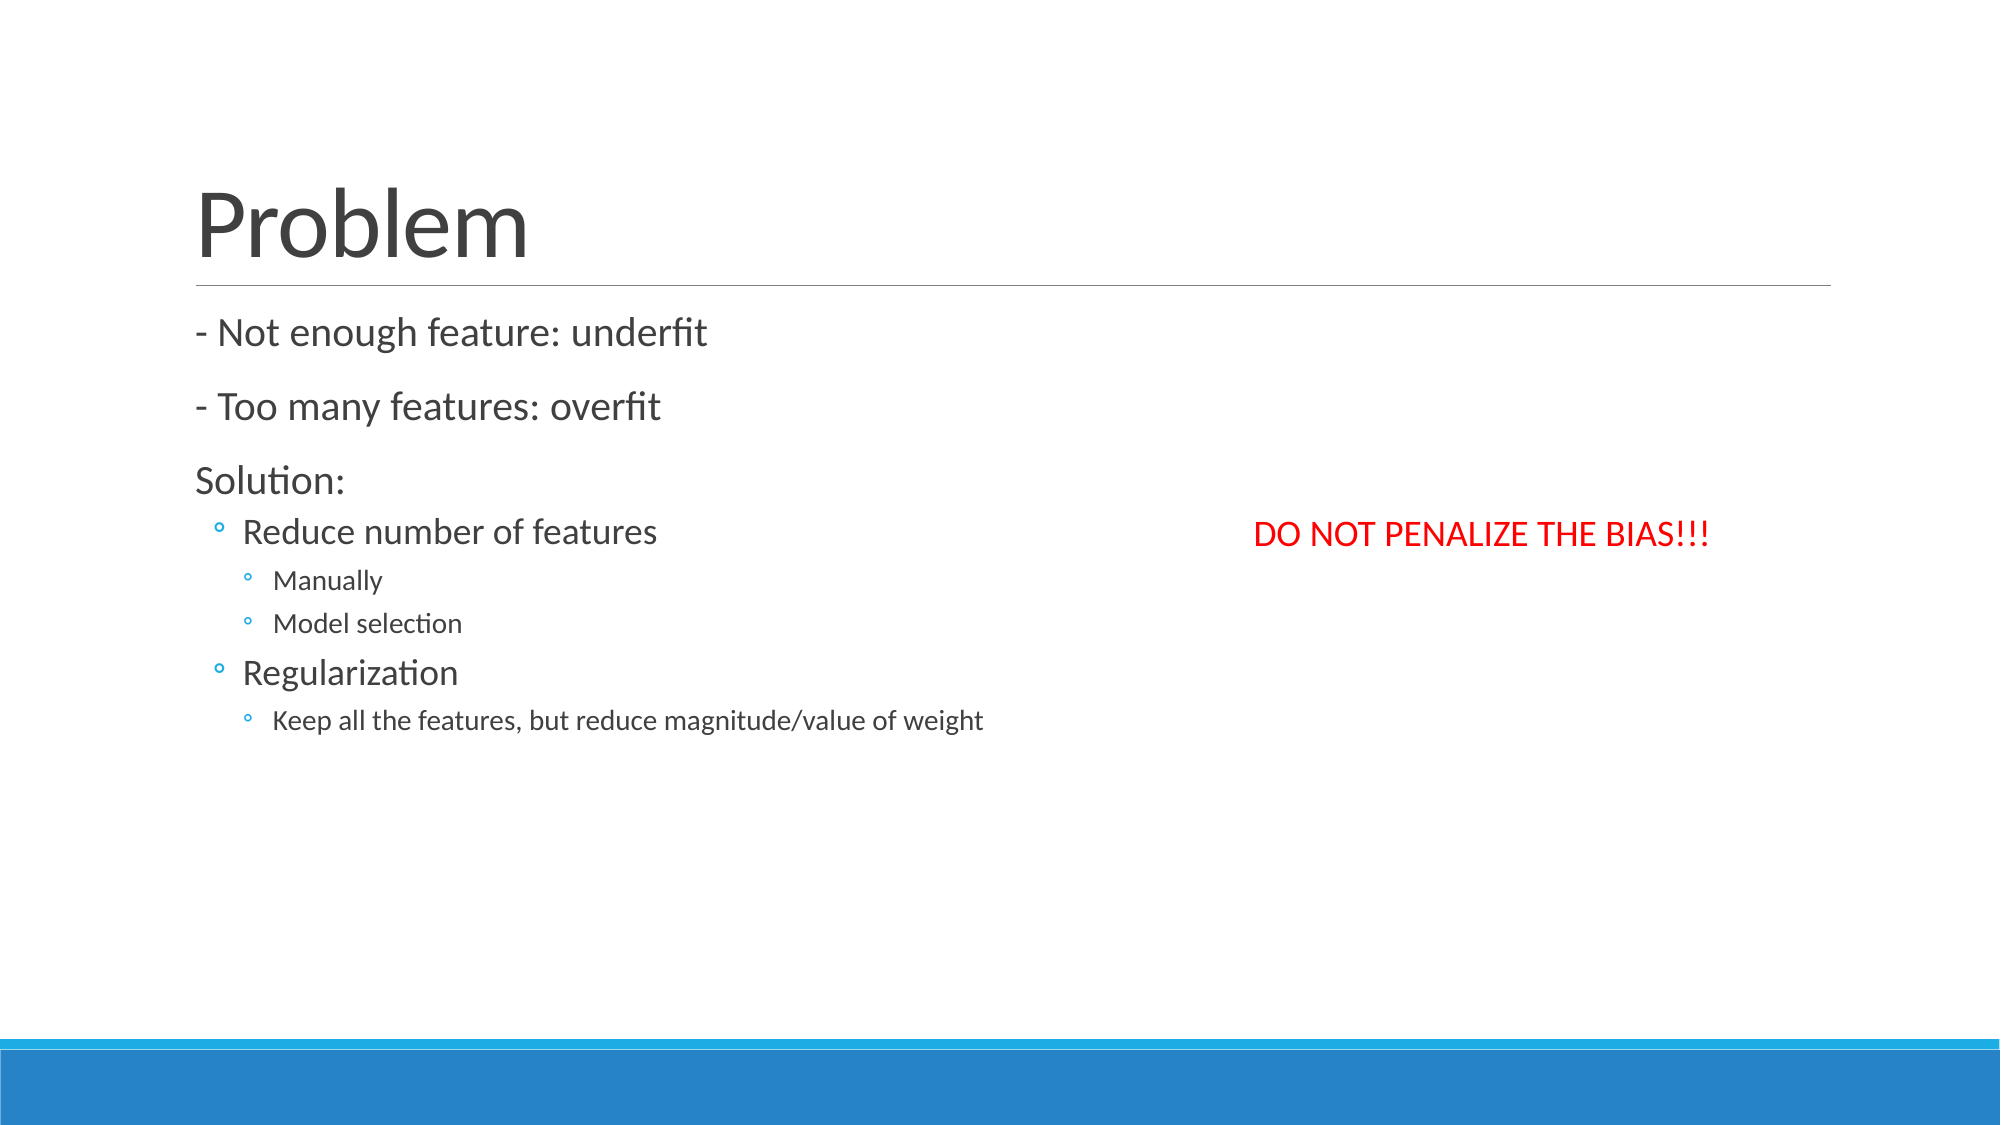

# Problem
- Not enough feature: underfit
- Too many features: overfit
Solution:
Reduce number of features
Manually
Model selection
Regularization
Keep all the features, but reduce magnitude/value of weight
DO NOT PENALIZE THE BIAS!!!